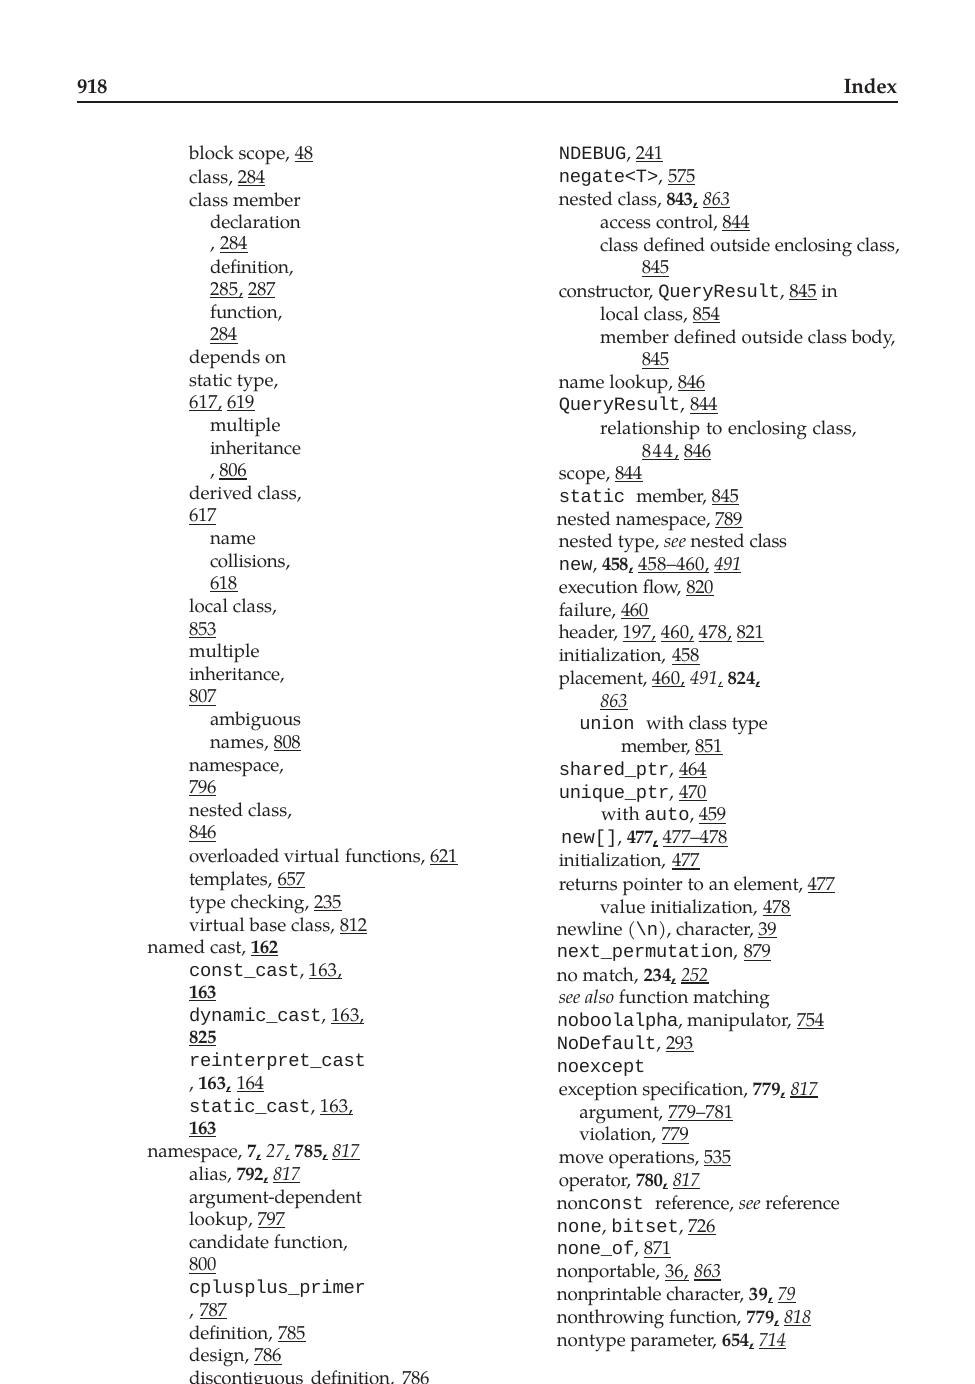

918
Index

NDEBUG, 241
negate<T>, 575
nested class, 843, 863
access control, 844
class defined outside enclosing class, 845
constructor, QueryResult, 845 in local class, 854
member defined outside class body, 845
name lookup, 846
QueryResult, 844
relationship to enclosing class, 844, 846
scope, 844
static member, 845
nested namespace, 789 nested type, see nested class new, 458, 458–460, 491
execution flow, 820
failure, 460
header, 197, 460, 478, 821
initialization, 458
placement, 460, 491, 824, 863
union with class type member, 851
shared_ptr, 464
unique_ptr, 470
with auto, 459
new[], 477, 477–478
initialization, 477
returns pointer to an element, 477 value initialization, 478
newline (\n), character, 39
next_permutation, 879
no match, 234, 252
see also function matching
noboolalpha, manipulator, 754
NoDefault, 293
noexcept
exception specification, 779, 817
argument, 779–781
violation, 779
move operations, 535
operator, 780, 817
nonconst reference, see reference
none, bitset, 726
none_of, 871
nonportable, 36, 863
nonprintable character, 39, 79
nonthrowing function, 779, 818
nontype parameter, 654, 714
block scope, 48
class, 284 class member
declaration, 284
definition, 285, 287
function, 284
depends on static type, 617, 619
multiple inheritance, 806
derived class, 617
name collisions, 618
local class, 853
multiple inheritance, 807
ambiguous names, 808
namespace, 796
nested class, 846
overloaded virtual functions, 621 templates, 657
type checking, 235 virtual base class, 812
named cast, 162
const_cast, 163, 163
dynamic_cast, 163, 825
reinterpret_cast, 163, 164
static_cast, 163, 163
namespace, 7, 27, 785, 817
alias, 792, 817
argument-dependent lookup, 797
candidate function, 800
cplusplus_primer, 787
definition, 785
design, 786
discontiguous definition, 786 friend declaration scope, 799 function matching, 800
global, 789, 817
inline, 790, 817
member, 786
member definition, 788
outside namespace, 788
name lookup, 796
nested, 789
overloaded function, 800
placeholders, 399
scope, 785–790
std,7
template specialization, 709, 788
unnamed, 791, 818
local to file, 791
replace file static, 792 namespace pollution, 785, 817
narrowing conversion, 43